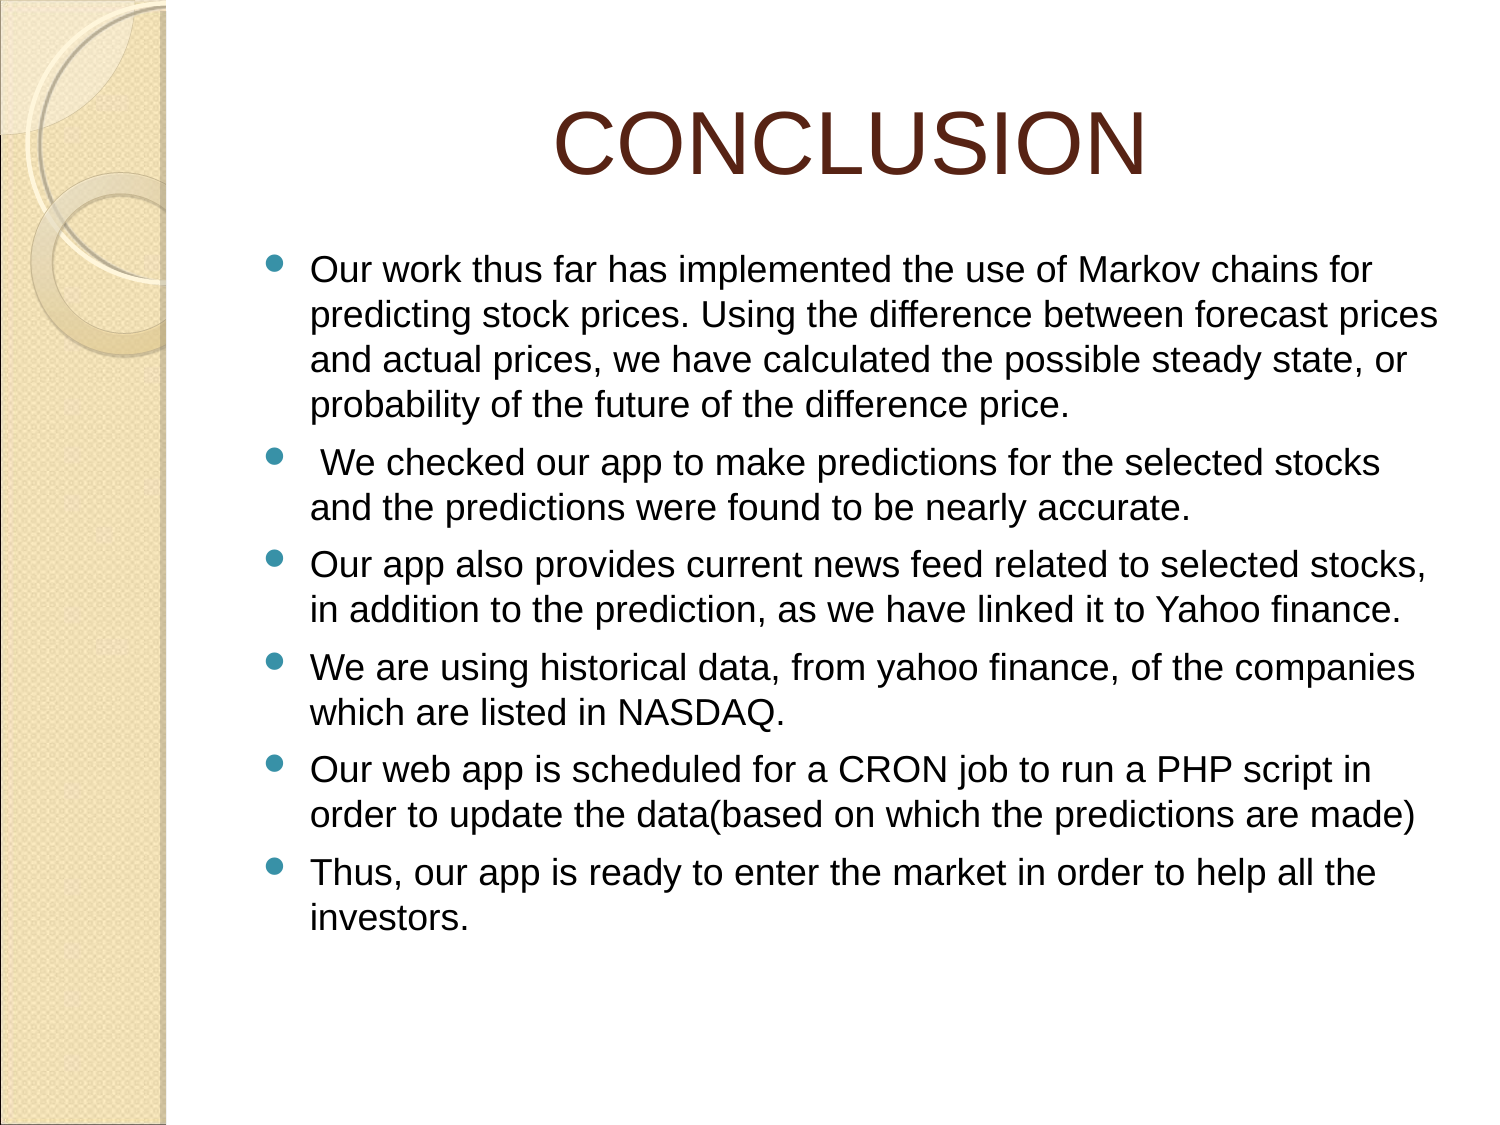

CONCLUSION
Our work thus far has implemented the use of Markov chains for predicting stock prices. Using the difference between forecast prices and actual prices, we have calculated the possible steady state, or probability of the future of the difference price.
 We checked our app to make predictions for the selected stocks and the predictions were found to be nearly accurate.
Our app also provides current news feed related to selected stocks, in addition to the prediction, as we have linked it to Yahoo finance.
We are using historical data, from yahoo finance, of the companies which are listed in NASDAQ.
Our web app is scheduled for a CRON job to run a PHP script in order to update the data(based on which the predictions are made)
Thus, our app is ready to enter the market in order to help all the investors.